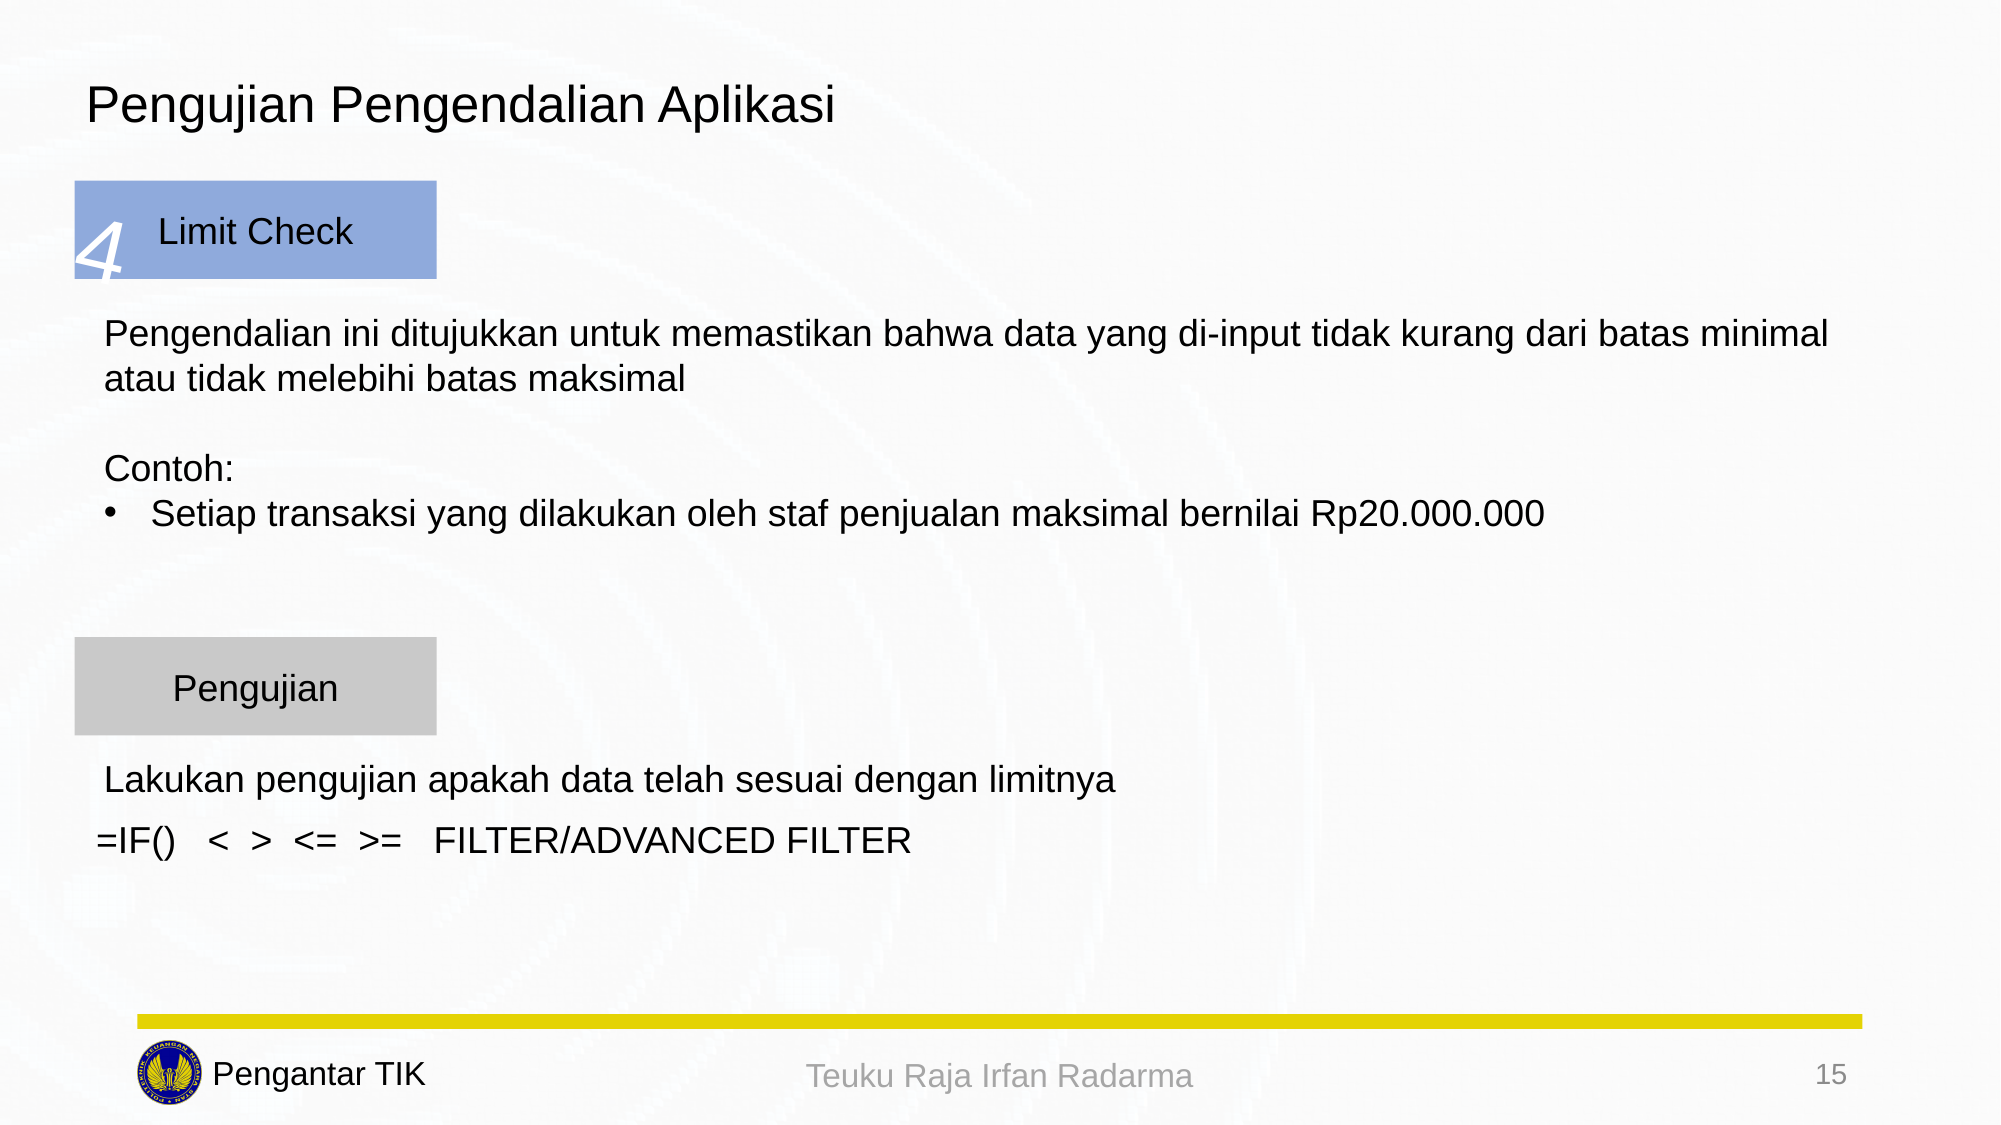

# Pengujian Pengendalian Aplikasi
Limit Check
4
Pengendalian ini ditujukkan untuk memastikan bahwa data yang di-input tidak kurang dari batas minimal atau tidak melebihi batas maksimal
Contoh:
Setiap transaksi yang dilakukan oleh staf penjualan maksimal bernilai Rp20.000.000
Pengujian
Lakukan pengujian apakah data telah sesuai dengan limitnya
=IF()   <  >  <=  >=   FILTER/ADVANCED FILTER
15